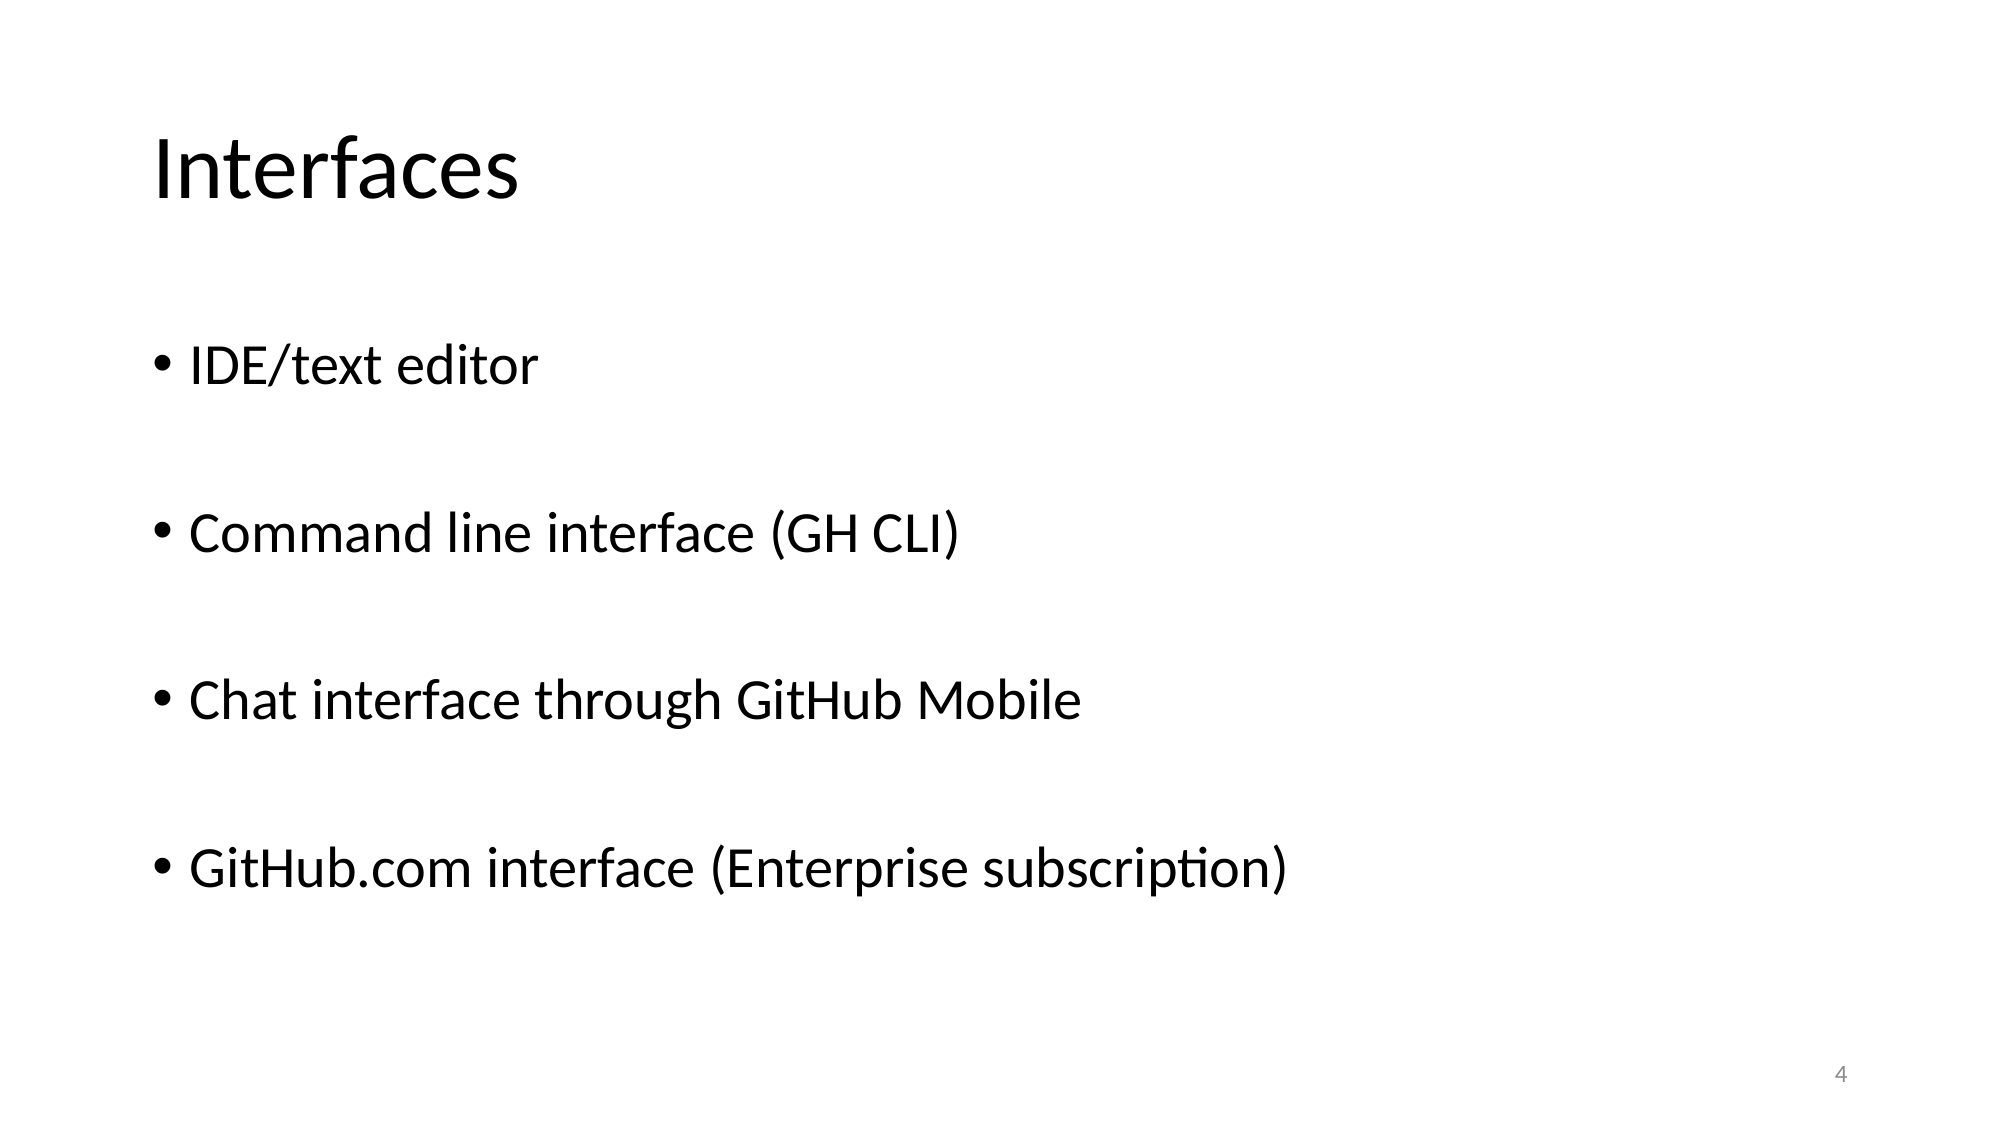

# Interfaces

IDE/text editor

Command line interface (GH CLI)

Chat interface through GitHub Mobile

GitHub.com interface (Enterprise subscription)
4